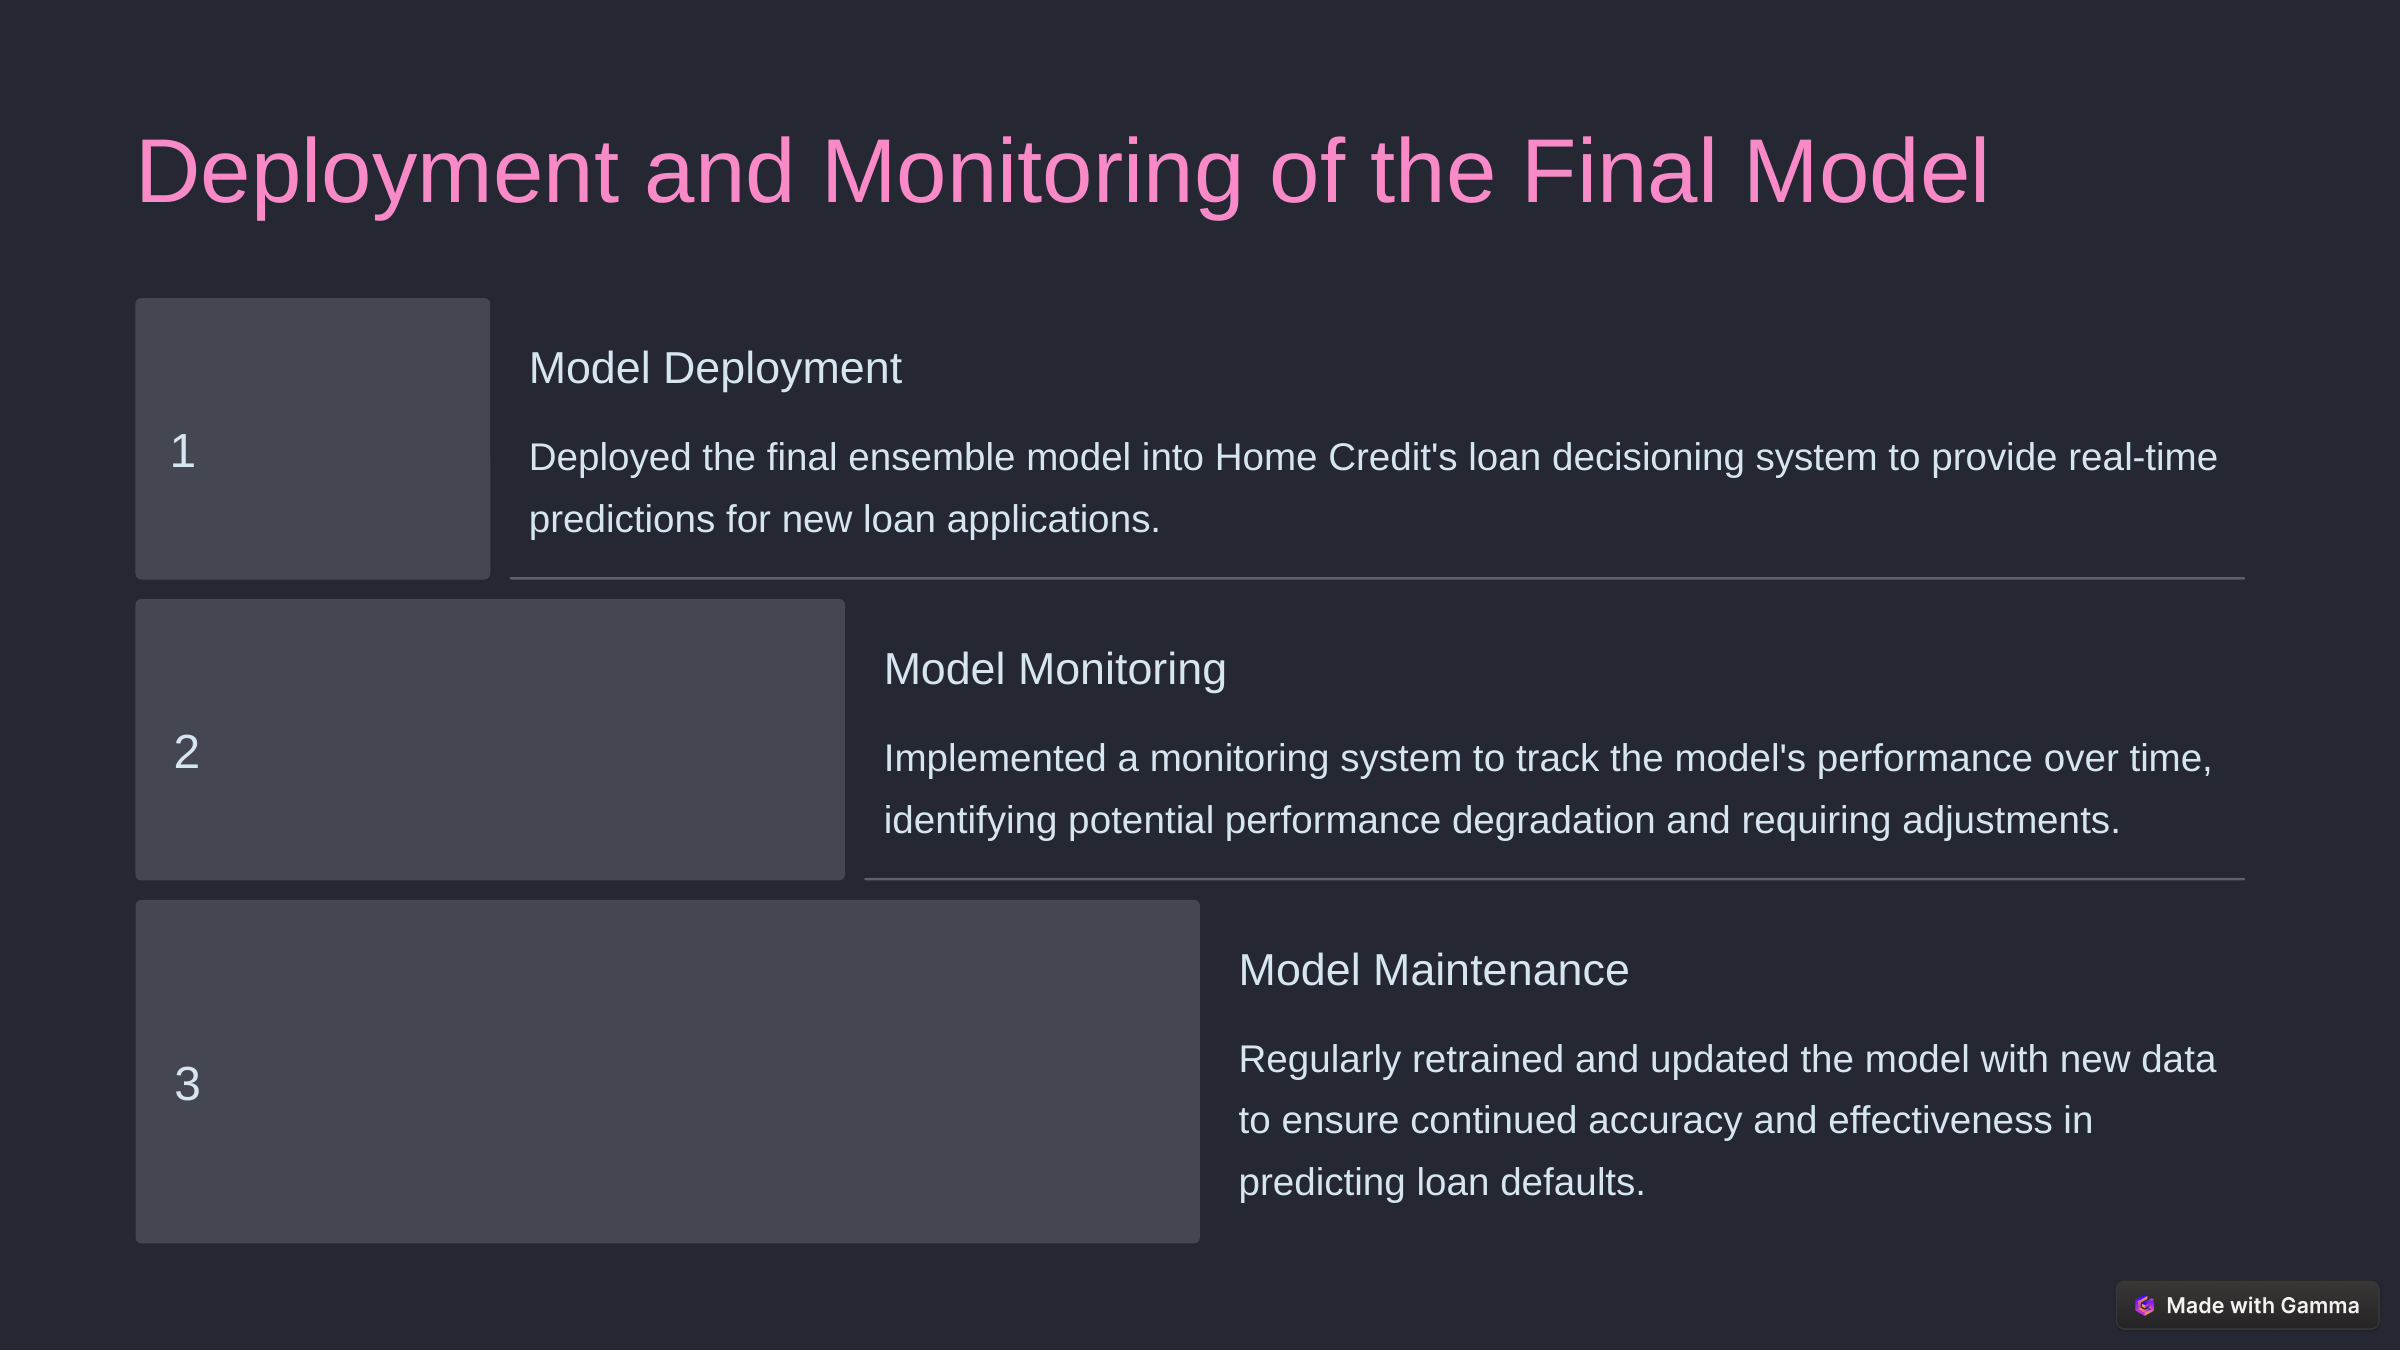

Deployment and Monitoring of the Final Model

Model Deployment
1
Deployed the final ensemble model into Home Credit's loan decisioning system to provide real-time predictions for new loan applications.

Model Monitoring
2
Implemented a monitoring system to track the model's performance over time, identifying potential performance degradation and requiring adjustments.

Model Maintenance
Regularly retrained and updated the model with new data to ensure continued accuracy and effectiveness in predicting loan defaults.
3